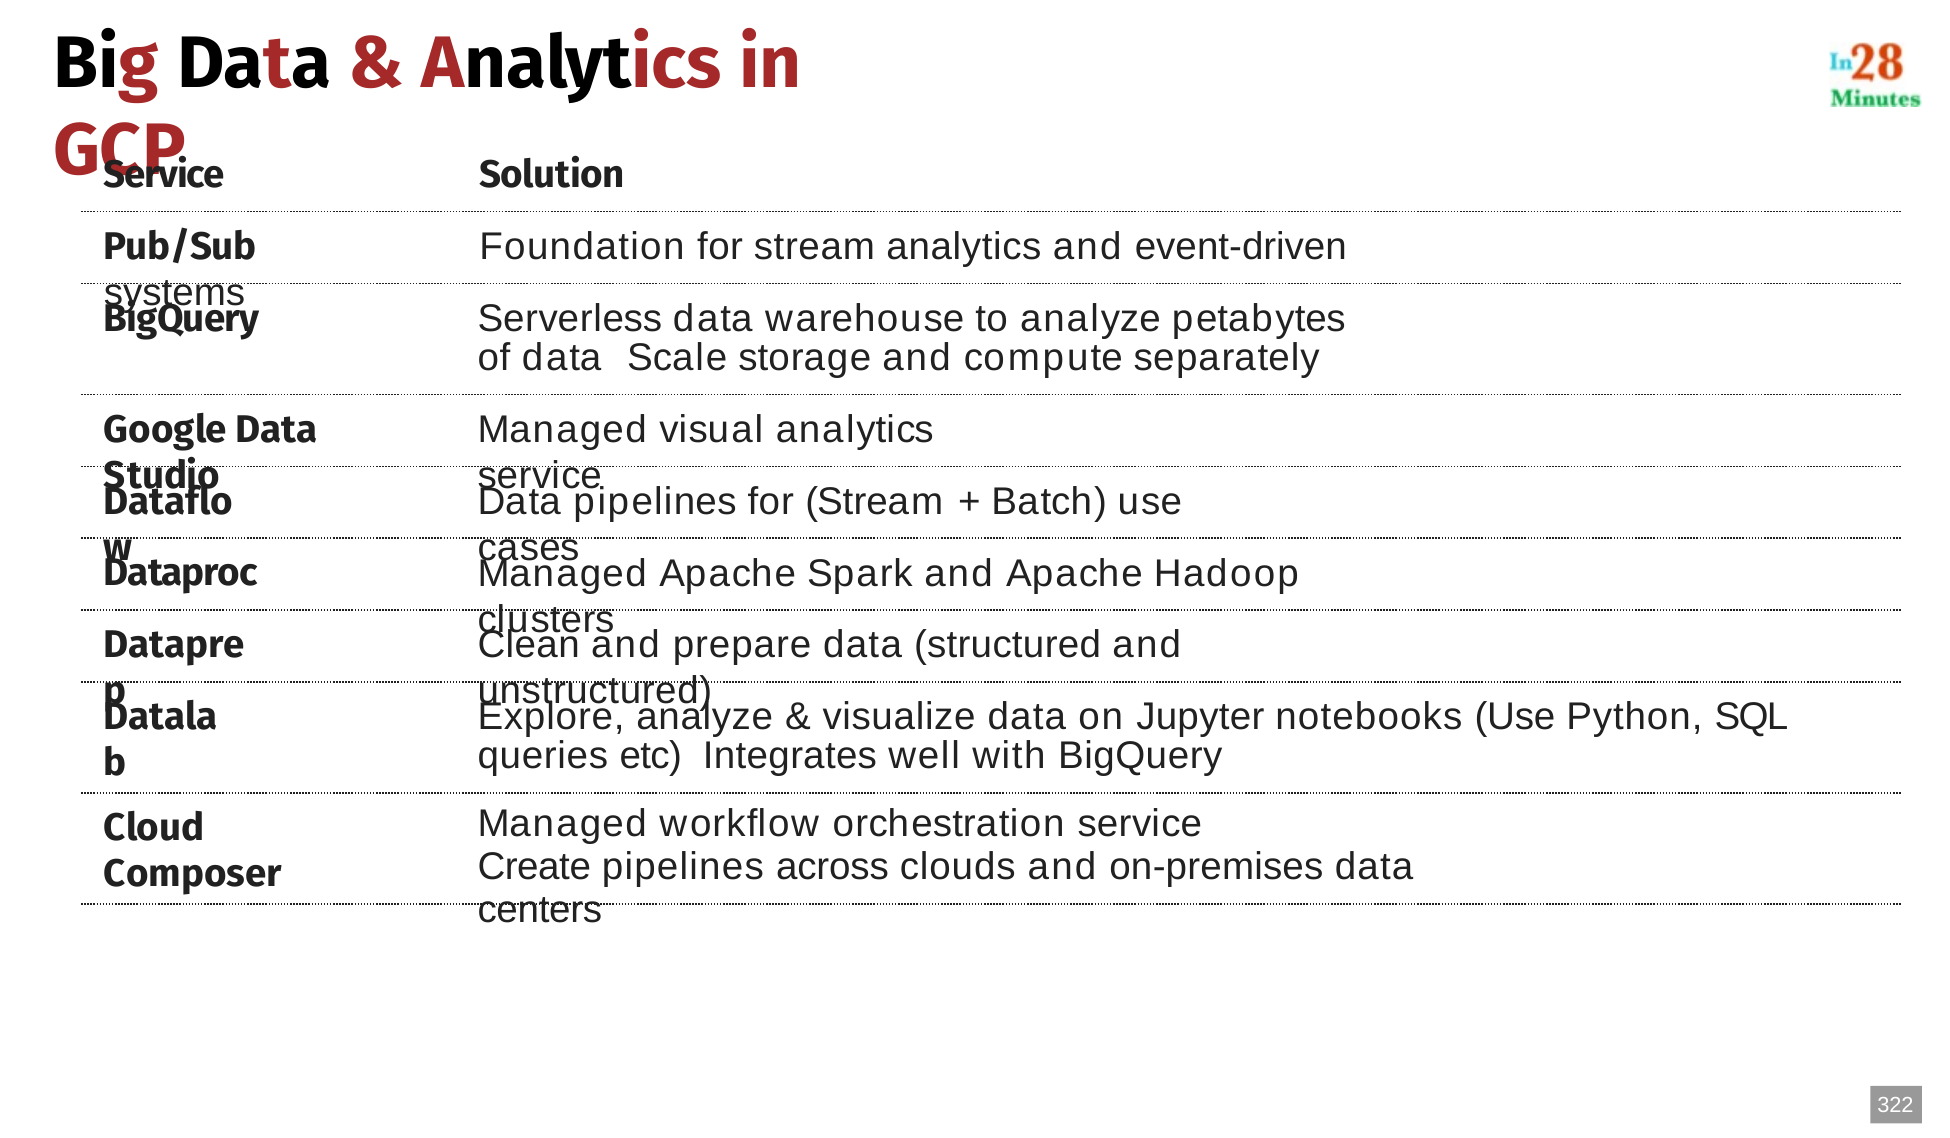

# Big Data & Analytics in GCP
Service	Solution
Pub/Sub	Foundation for stream analytics and event-driven systems

BigQuery
Serverless data warehouse to analyze petabytes of data  Scale storage and compute separately

Google Data Studio
Managed visual analytics service

Dataflow
Data pipelines for (Stream + Batch) use cases

Dataproc
Managed Apache Spark and Apache Hadoop clusters

Dataprep
Clean and prepare data (structured and unstructured)

Datalab
Explore, analyze & visualize data on Jupyter notebooks (Use Python, SQL queries etc)  Integrates well with BigQuery

Cloud Composer
Managed workflow orchestration service
Create pipelines across clouds and on-premises data centers

322